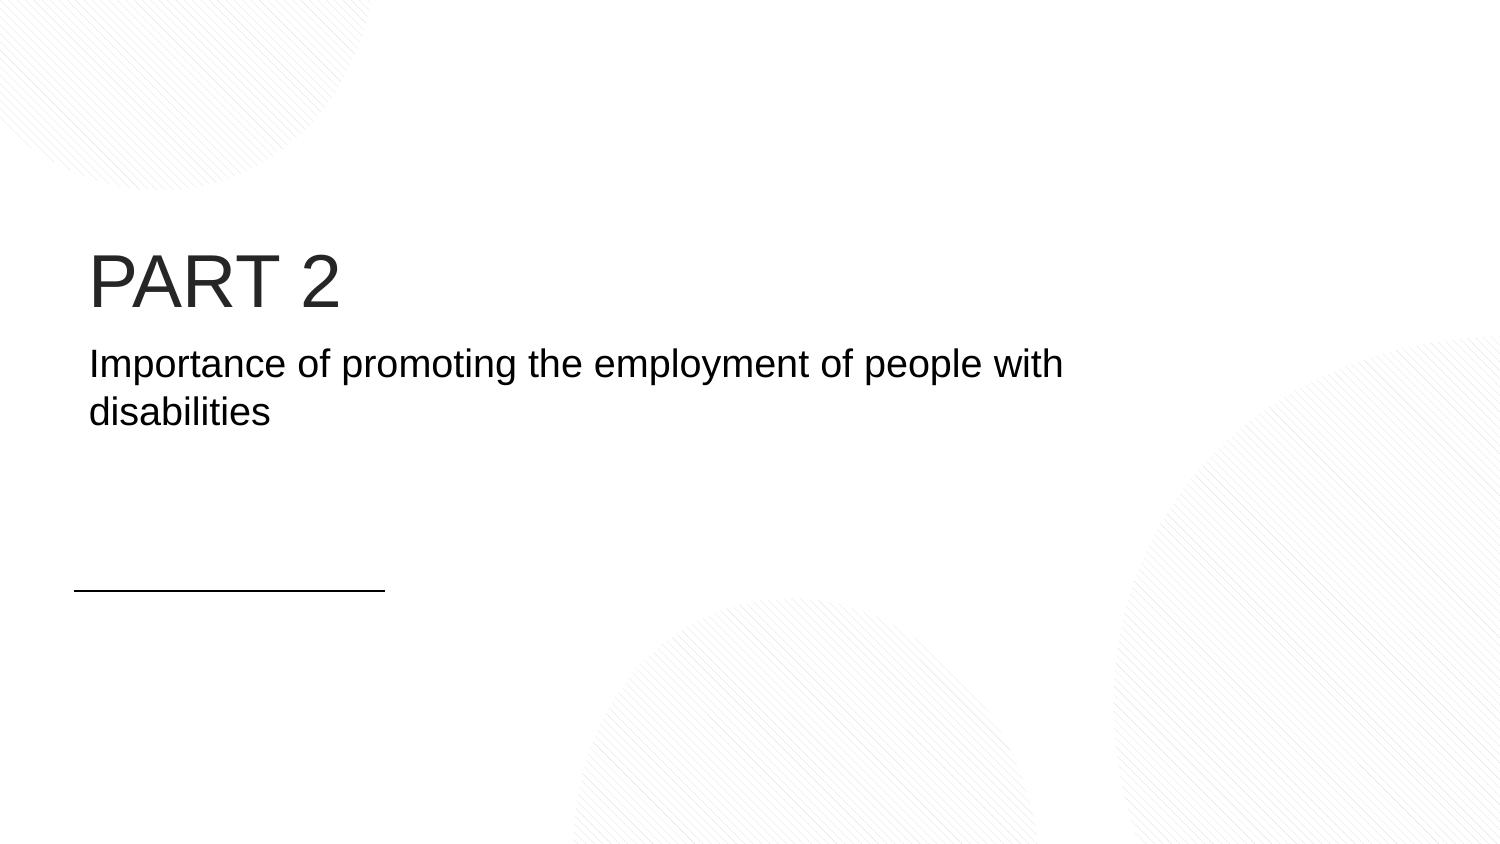

PART 2
Importance of promoting the employment of people with disabilities